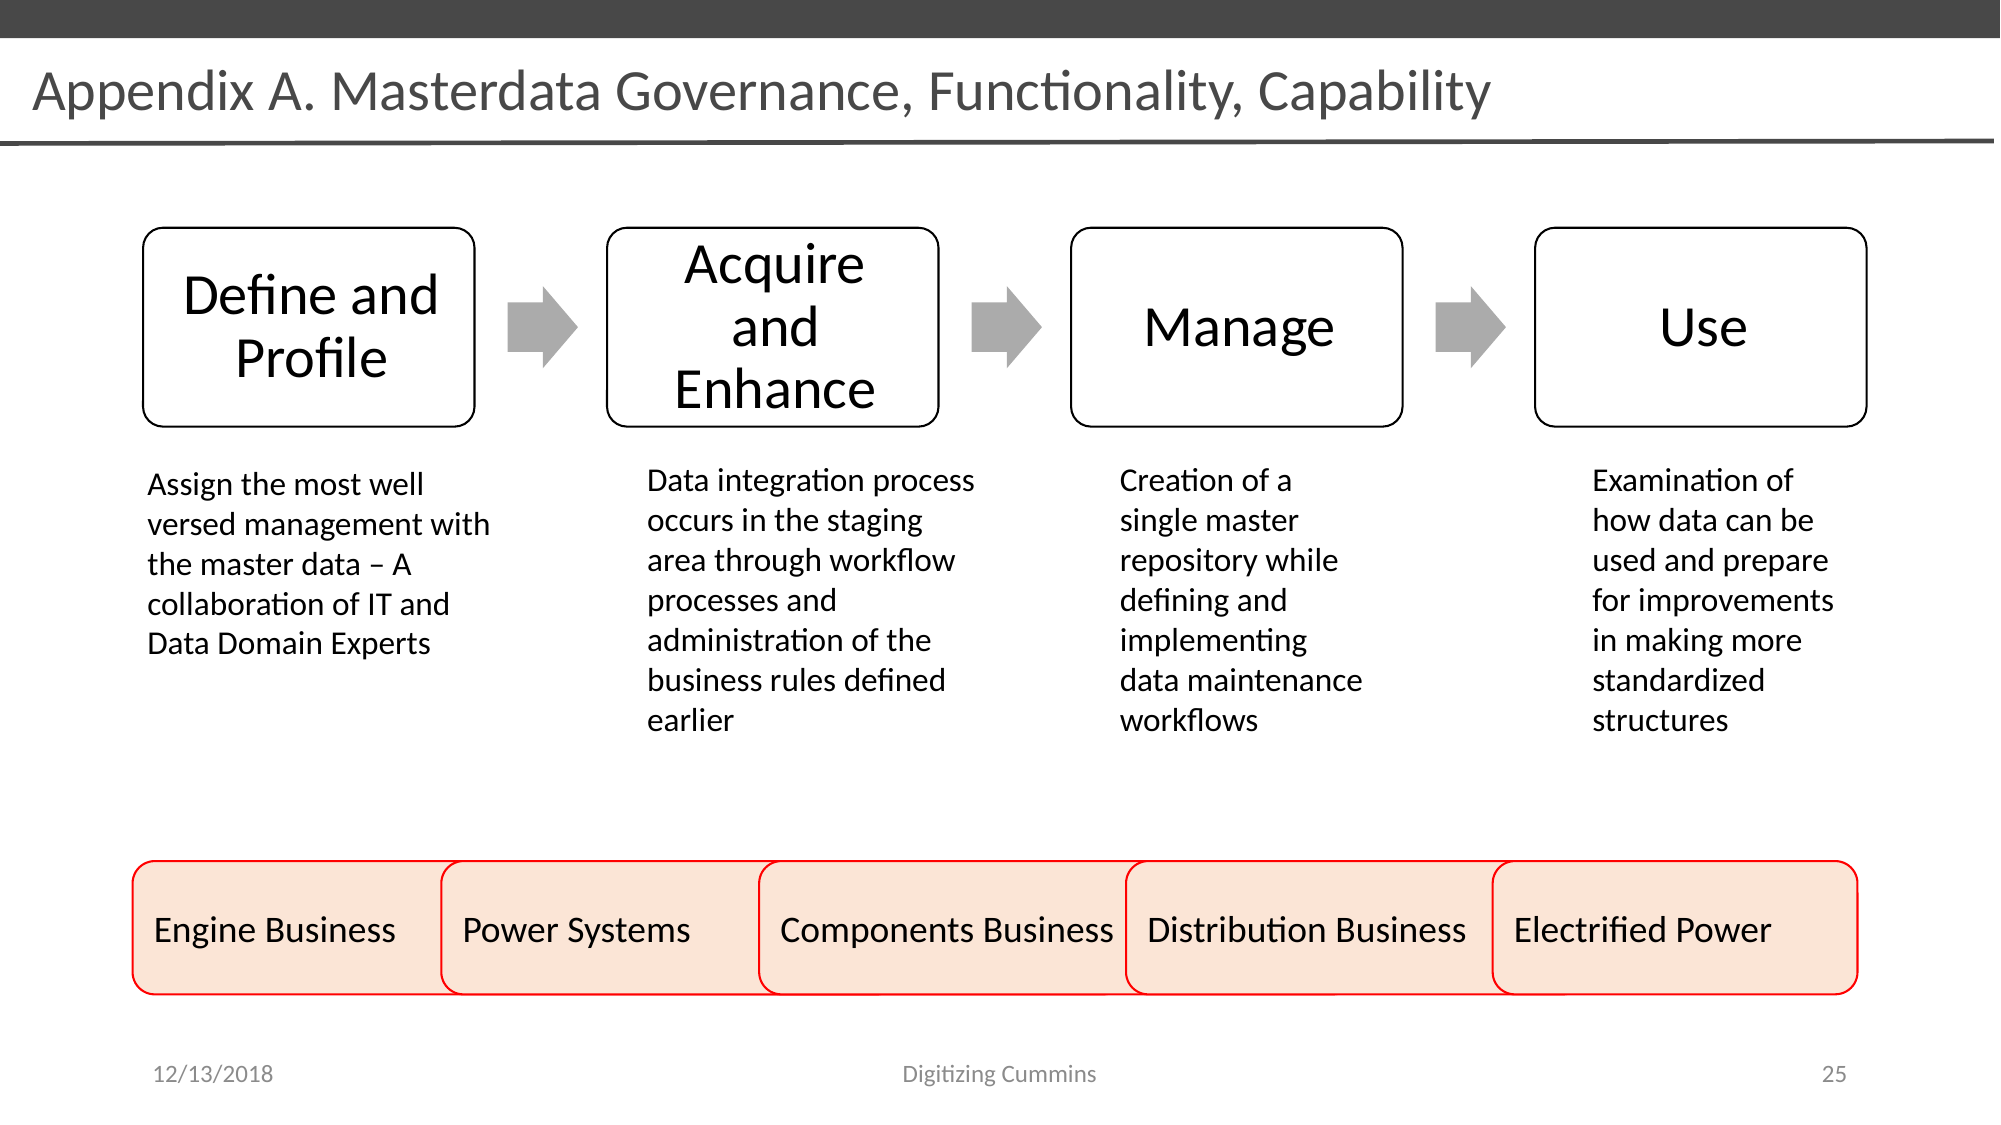

Appendix A. Masterdata Governance, Functionality, Capability

Define and Profile

Acquire and Enhance

Manage

Use
Data integration process occurs in the staging area through workflow processes and administration of the business rules defined earlier
Creation of a single master repository while defining and implementing data maintenance workflows
Examination of how data can be used and prepare for improvements in making more standardized structures
Assign the most well versed management with the master data – A collaboration of IT and Data Domain Experts
Engine Business
Power Systems
Components Business
Distribution Business
Electrified Power
12/13/2018
Digitizing Cummins
25